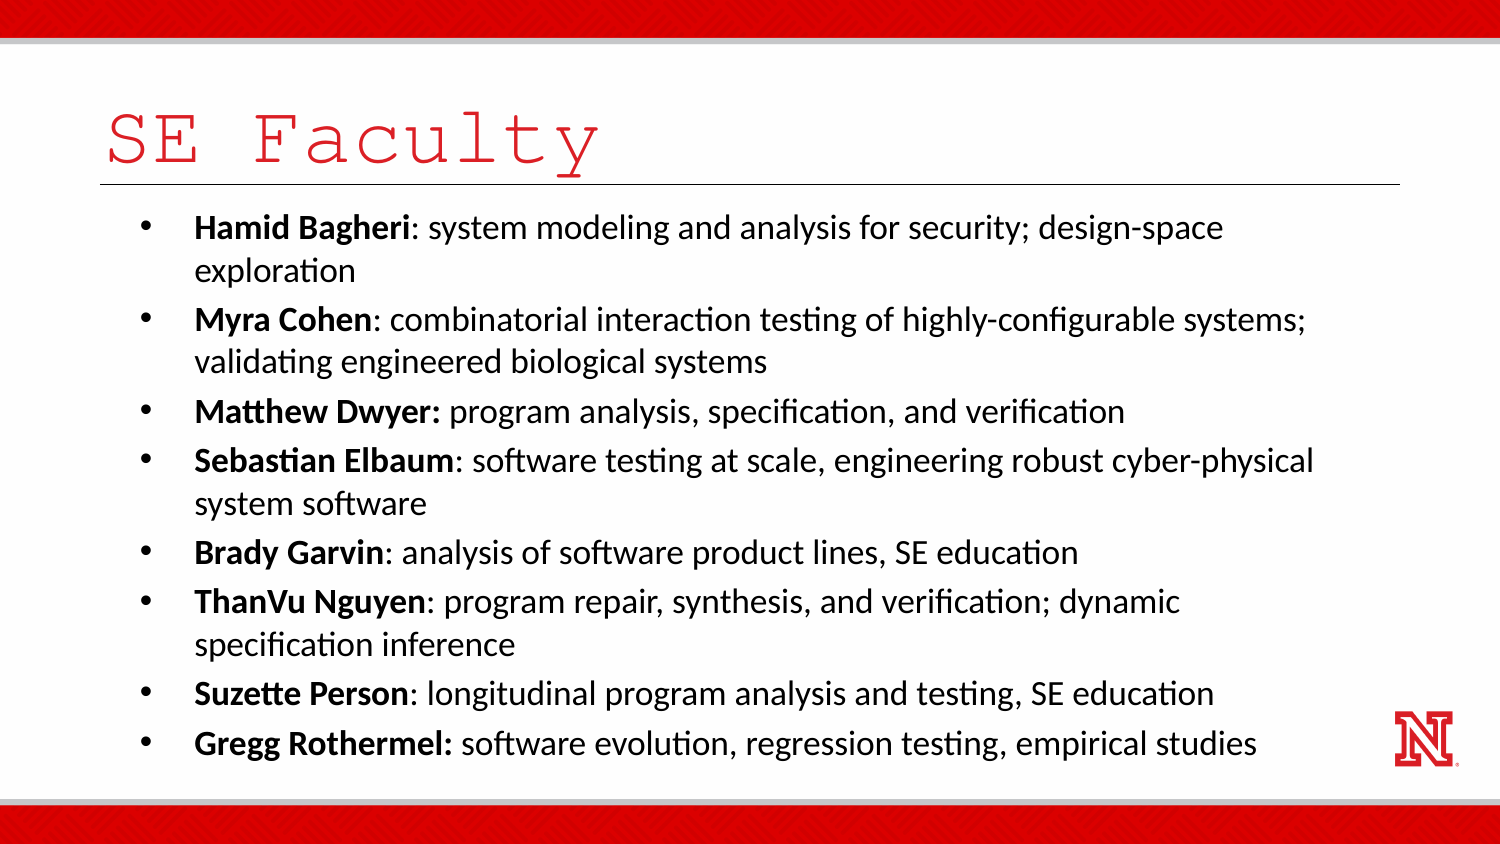

# SE Faculty
Hamid Bagheri: system modeling and analysis for security; design-space exploration
Myra Cohen: combinatorial interaction testing of highly-configurable systems; validating engineered biological systems
Matthew Dwyer: program analysis, specification, and verification
Sebastian Elbaum: software testing at scale, engineering robust cyber-physical system software
Brady Garvin: analysis of software product lines, SE education
ThanVu Nguyen: program repair, synthesis, and verification; dynamic specification inference
Suzette Person: longitudinal program analysis and testing, SE education
Gregg Rothermel: software evolution, regression testing, empirical studies